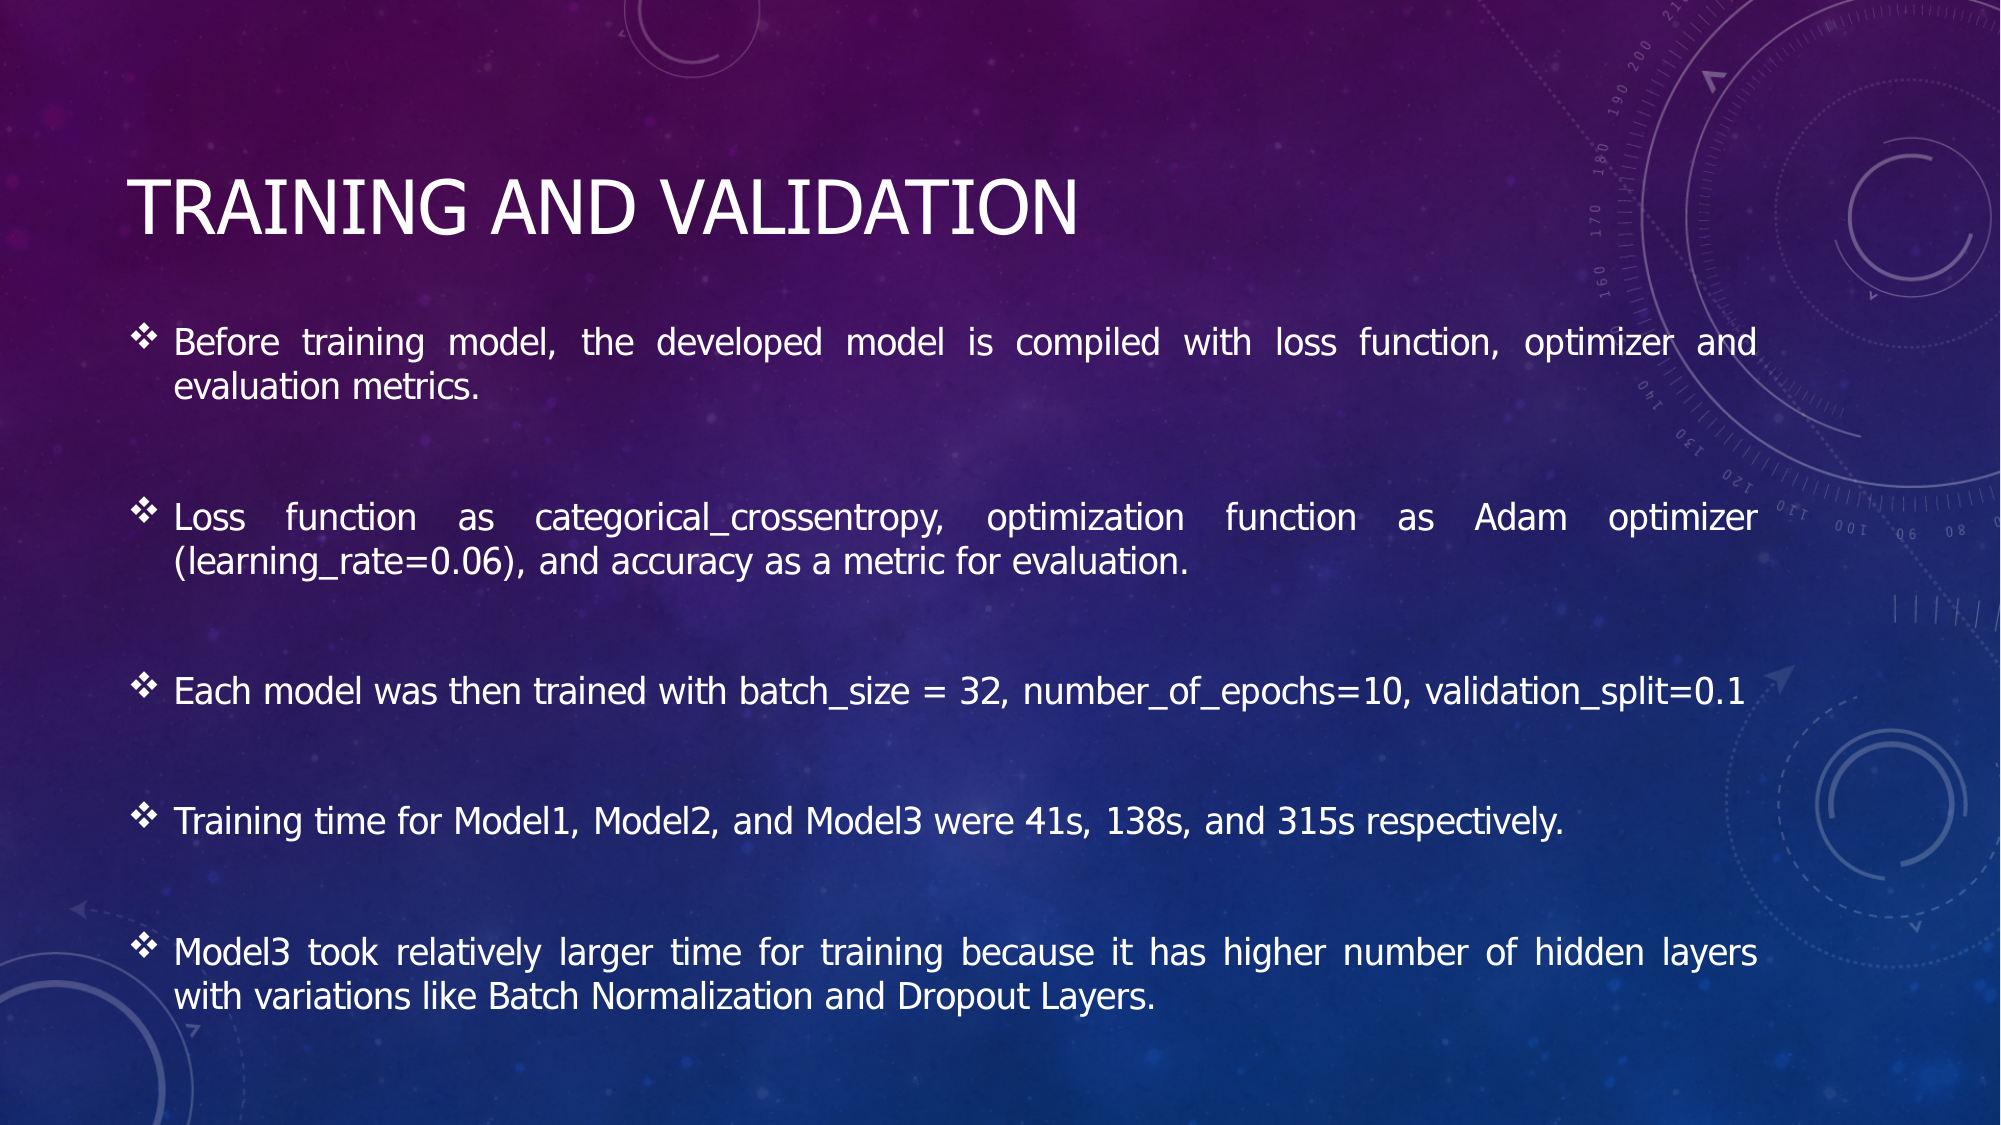

# Training and VALIDATION
Before training model, the developed model is compiled with loss function, optimizer and evaluation metrics.

Loss function as categorical_crossentropy, optimization function as Adam optimizer (learning_rate=0.06), and accuracy as a metric for evaluation.

Each model was then trained with batch_size = 32, number_of_epochs=10, validation_split=0.1

Training time for Model1, Model2, and Model3 were 41s, 138s, and 315s respectively.

Model3 took relatively larger time for training because it has higher number of hidden layers with variations like Batch Normalization and Dropout Layers.